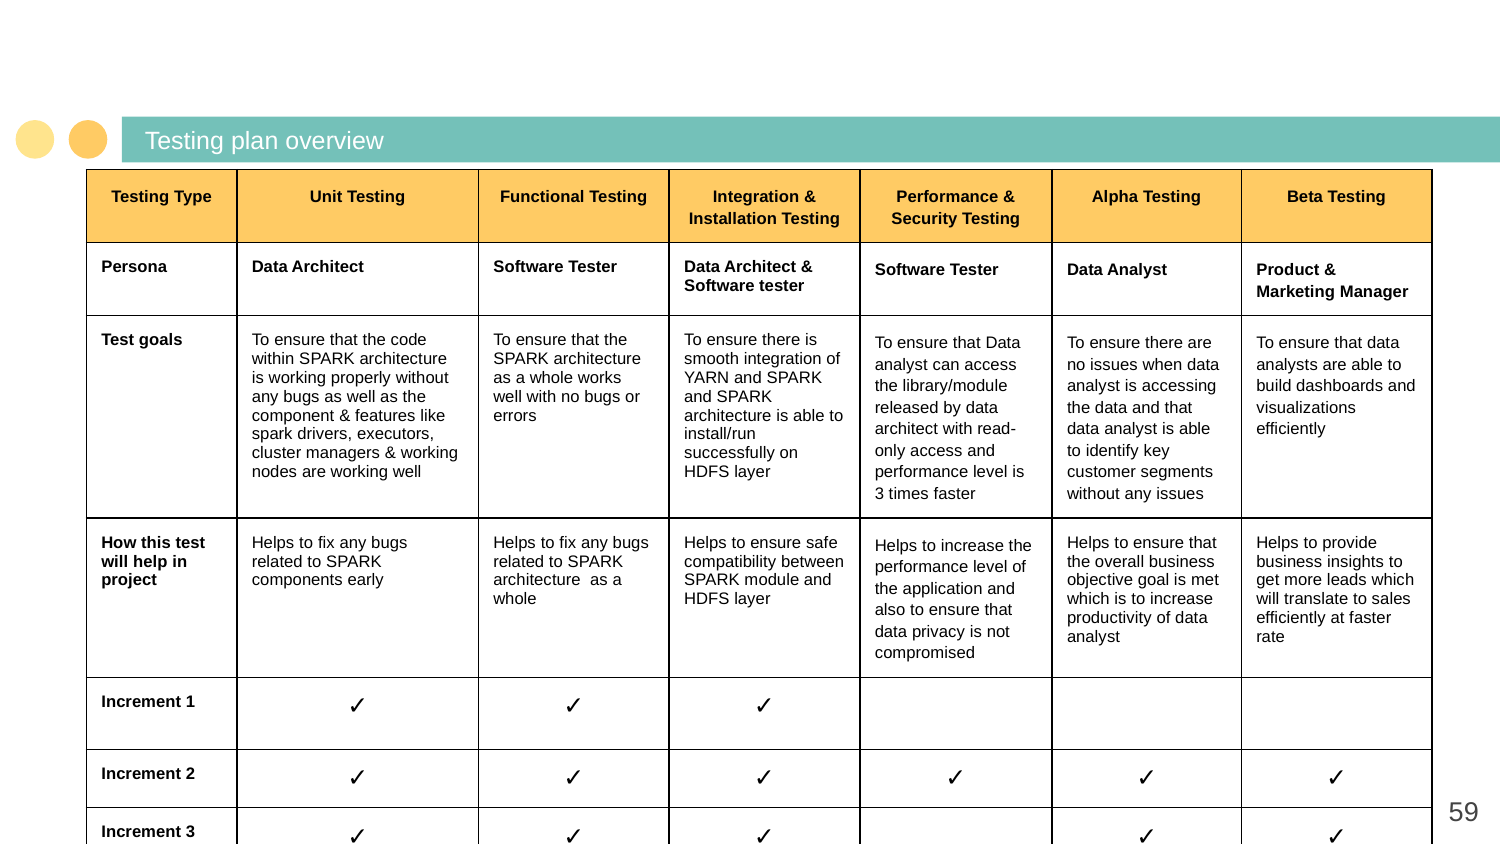

# Testing plan overview
| Testing Type | Unit Testing | Functional Testing | Integration & Installation Testing | Performance & Security Testing | Alpha Testing | Beta Testing |
| --- | --- | --- | --- | --- | --- | --- |
| Persona | Data Architect | Software Tester | Data Architect & Software tester | Software Tester | Data Analyst | Product & Marketing Manager |
| Test goals | To ensure that the code within SPARK architecture is working properly without any bugs as well as the component & features like spark drivers, executors, cluster managers & working nodes are working well | To ensure that the SPARK architecture as a whole works well with no bugs or errors | To ensure there is smooth integration of YARN and SPARK and SPARK architecture is able to install/run successfully on HDFS layer | To ensure that Data analyst can access the library/module released by data architect with read-only access and performance level is 3 times faster | To ensure there are no issues when data analyst is accessing the data and that data analyst is able to identify key customer segments without any issues | To ensure that data analysts are able to build dashboards and visualizations efficiently |
| How this test will help in project | Helps to fix any bugs related to SPARK components early | Helps to fix any bugs related to SPARK architecture as a whole | Helps to ensure safe compatibility between SPARK module and HDFS layer | Helps to increase the performance level of the application and also to ensure that data privacy is not compromised | Helps to ensure that the overall business objective goal is met which is to increase productivity of data analyst | Helps to provide business insights to get more leads which will translate to sales efficiently at faster rate |
| Increment 1 | ✓ | ✓ | ✓ |  |  |  |
| Increment 2 | ✓ | ✓ | ✓ | ✓ | ✓ | ✓ |
| Increment 3 | ✓ | ✓ | ✓ |  | ✓ | ✓ |
59